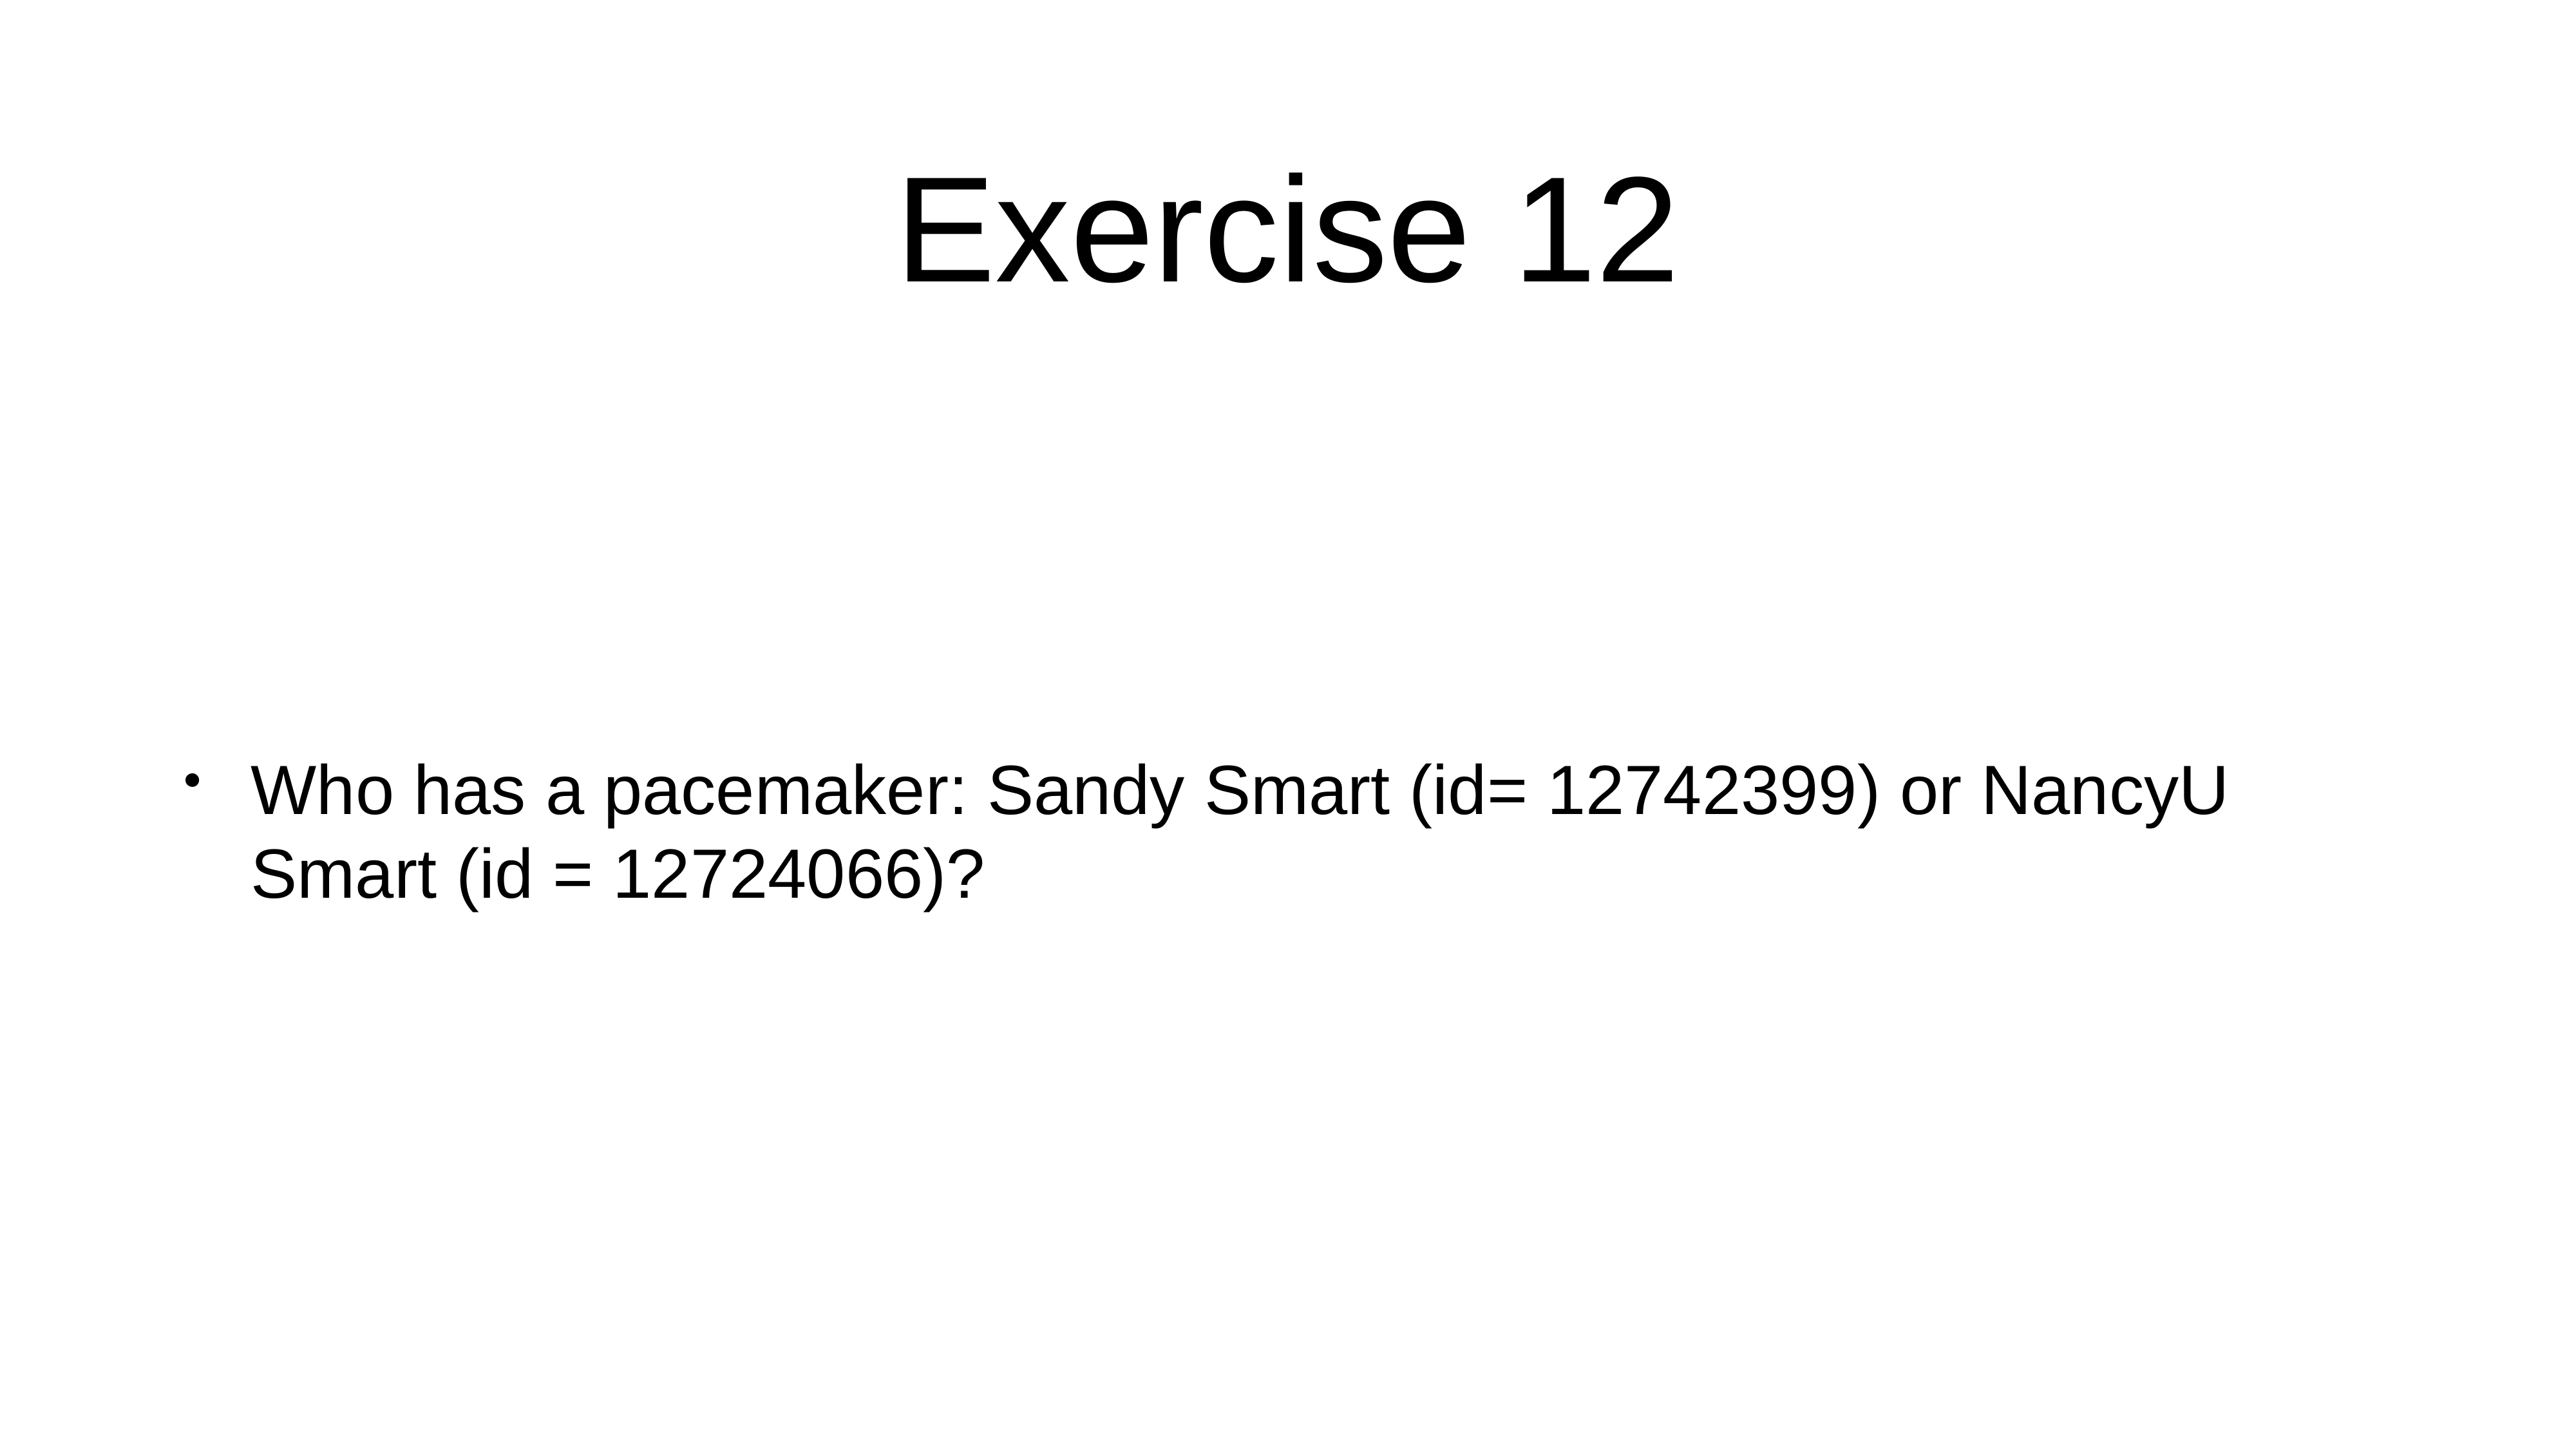

# Exercise 12
Who has a pacemaker: Sandy Smart (id= 12742399) or NancyU Smart (id = 12724066)?